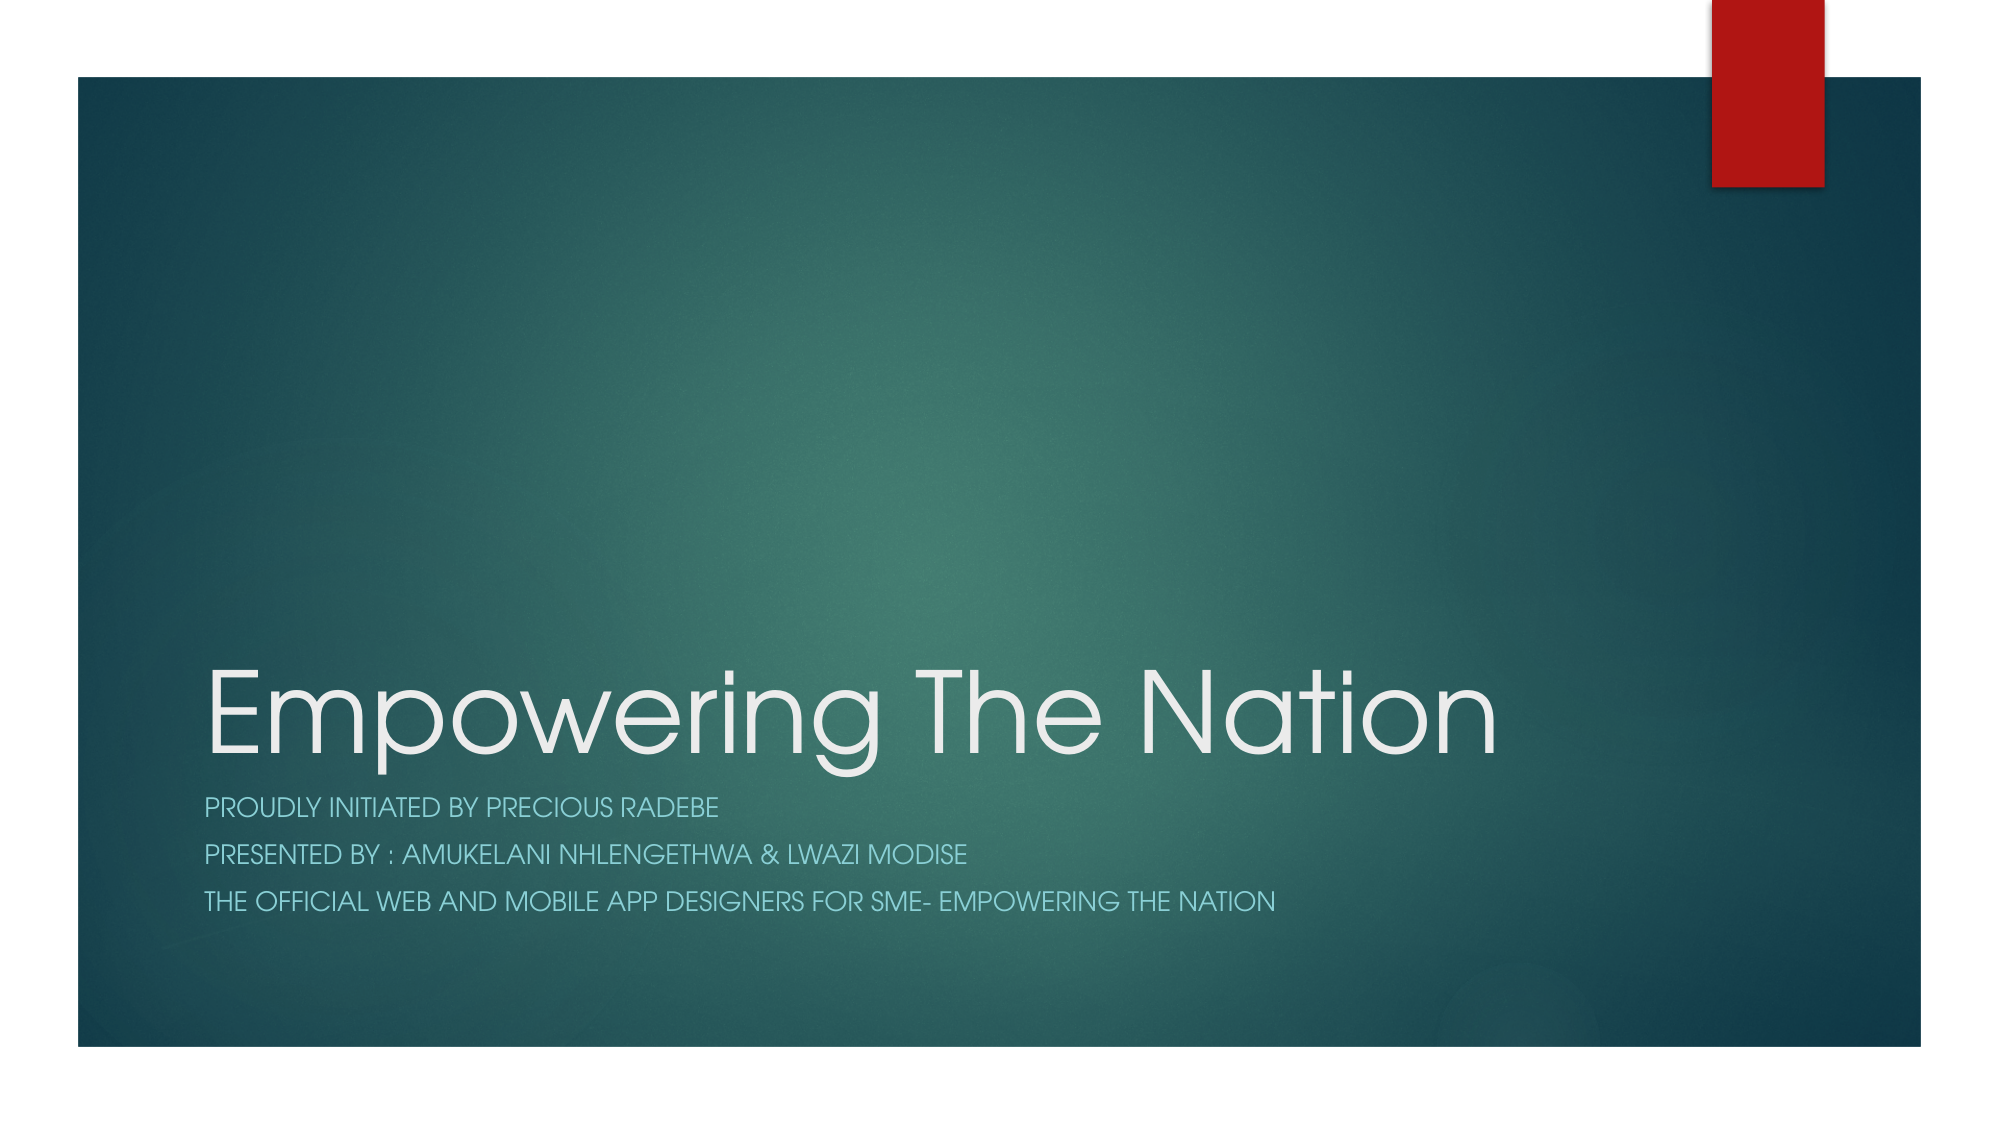

# Empowering The Nation
Proudly initiated by precious Radebe
Presented by : AMUKELANI NHLENGETHWA & LWAZI MODISE
THE OFFICIAL WEB AND MOBILE APP DESIGNERS FOR SME- EMPOWERING THE NATION